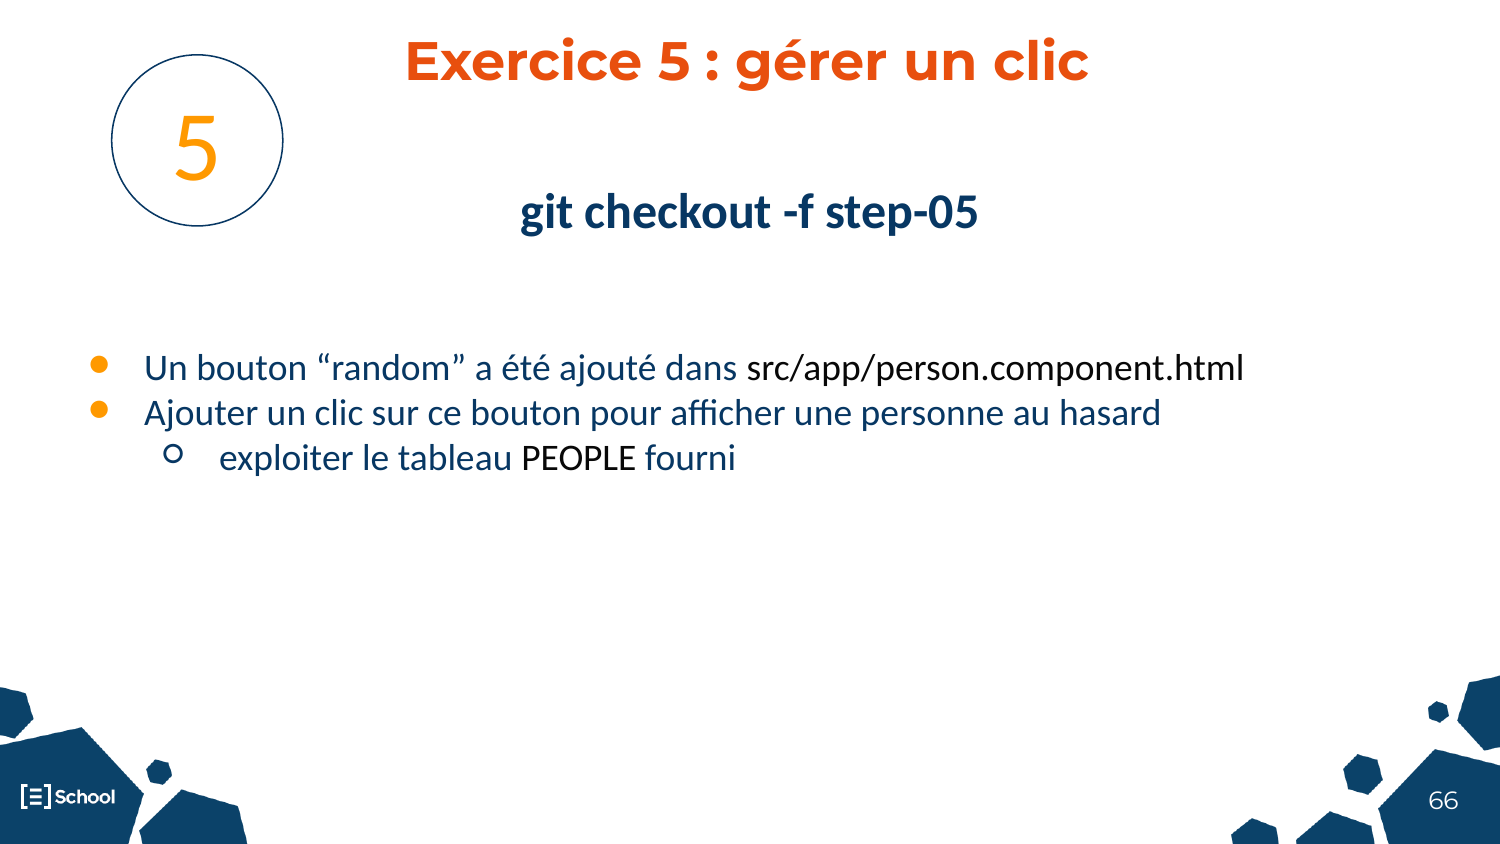

Exercice 5 : gérer un clic

5
git checkout -f step-05
Un bouton “random” a été ajouté dans src/app/person.component.html
Ajouter un clic sur ce bouton pour afficher une personne au hasard
exploiter le tableau PEOPLE fourni

66